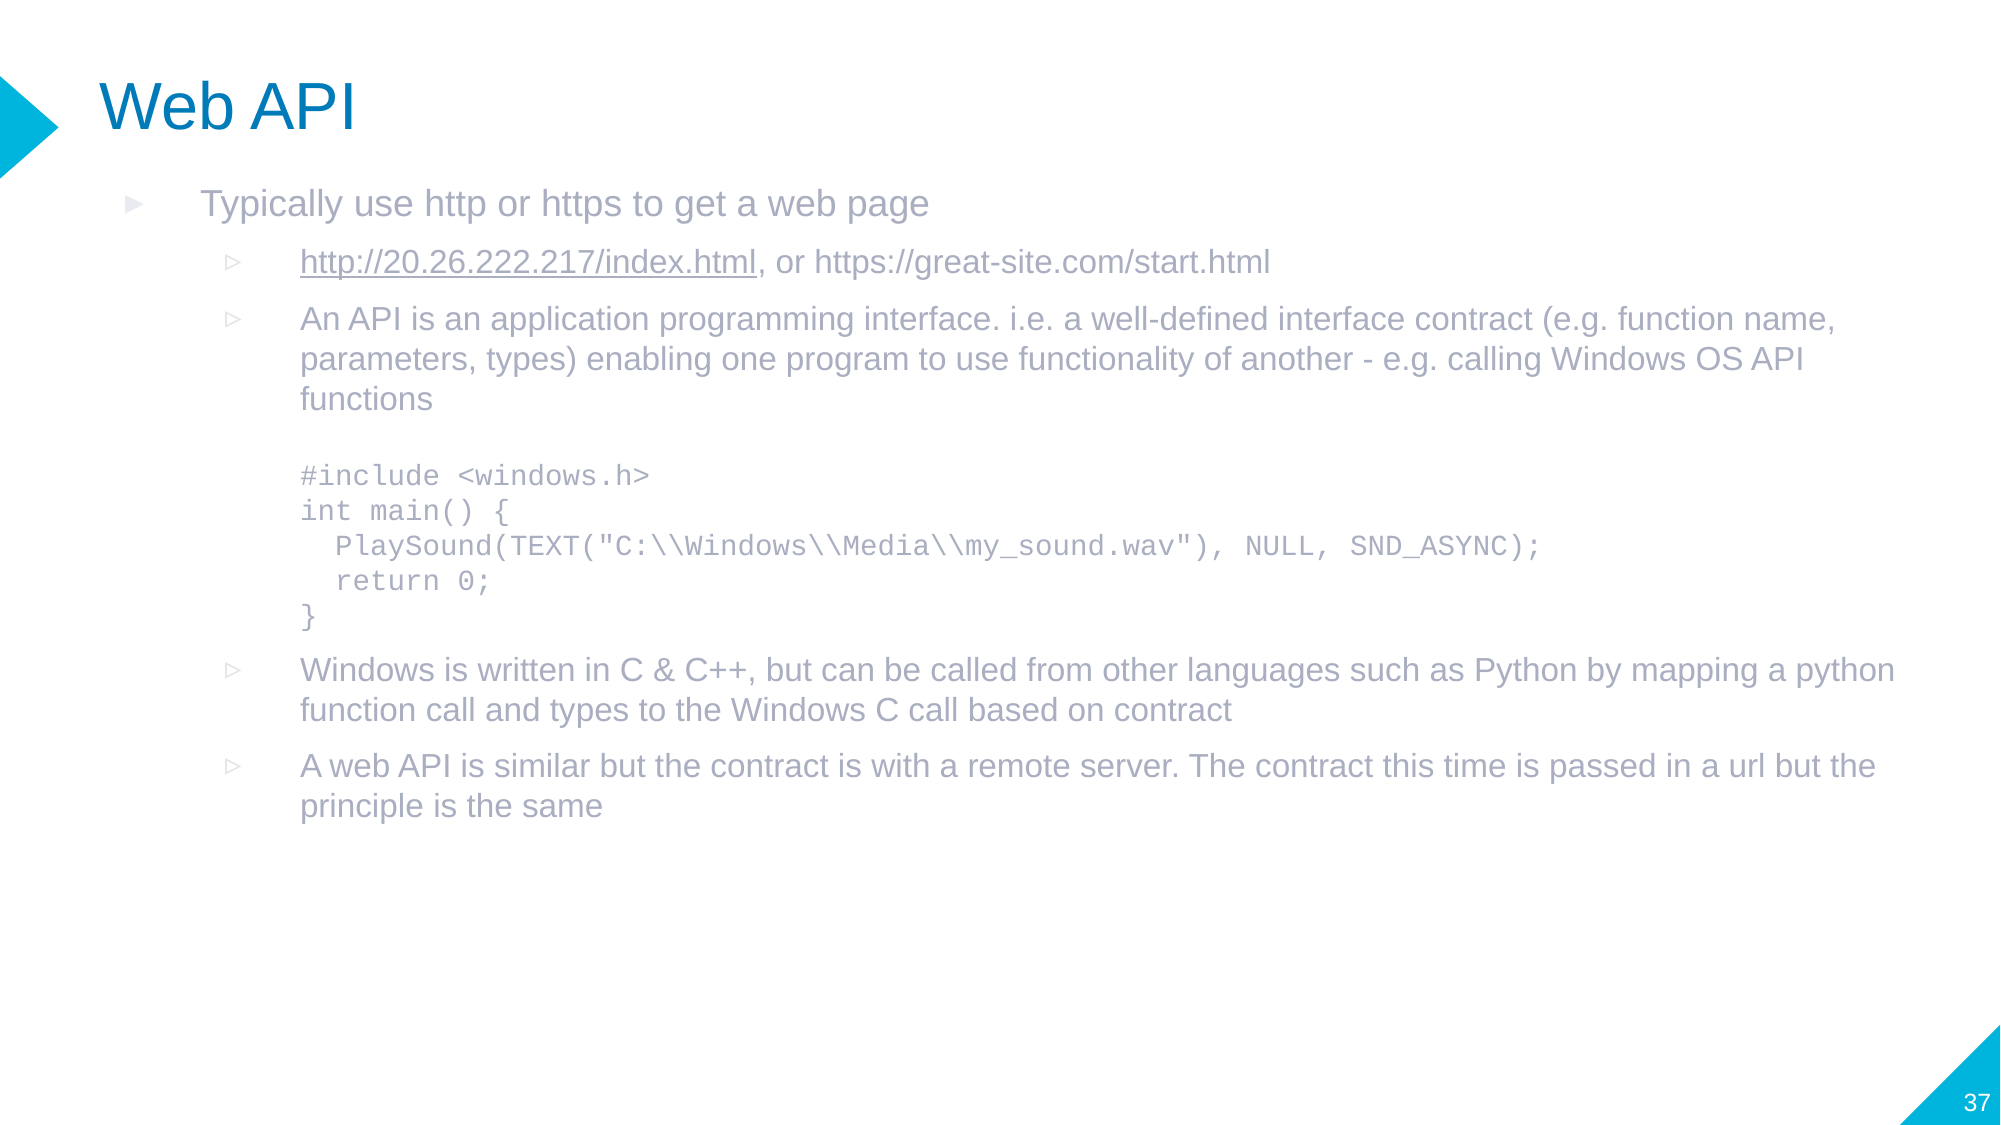

# Web API
Typically use http or https to get a web page
http://20.26.222.217/index.html, or https://great-site.com/start.html
An API is an application programming interface. i.e. a well-defined interface contract (e.g. function name, parameters, types) enabling one program to use functionality of another - e.g. calling Windows OS API functions
#include <windows.h>
int main() {
  PlaySound(TEXT("C:\\Windows\\Media\\my_sound.wav"), NULL, SND_ASYNC);
  return 0;
}
Windows is written in C & C++, but can be called from other languages such as Python by mapping a python function call and types to the Windows C call based on contract
A web API is similar but the contract is with a remote server. The contract this time is passed in a url but the principle is the same
37